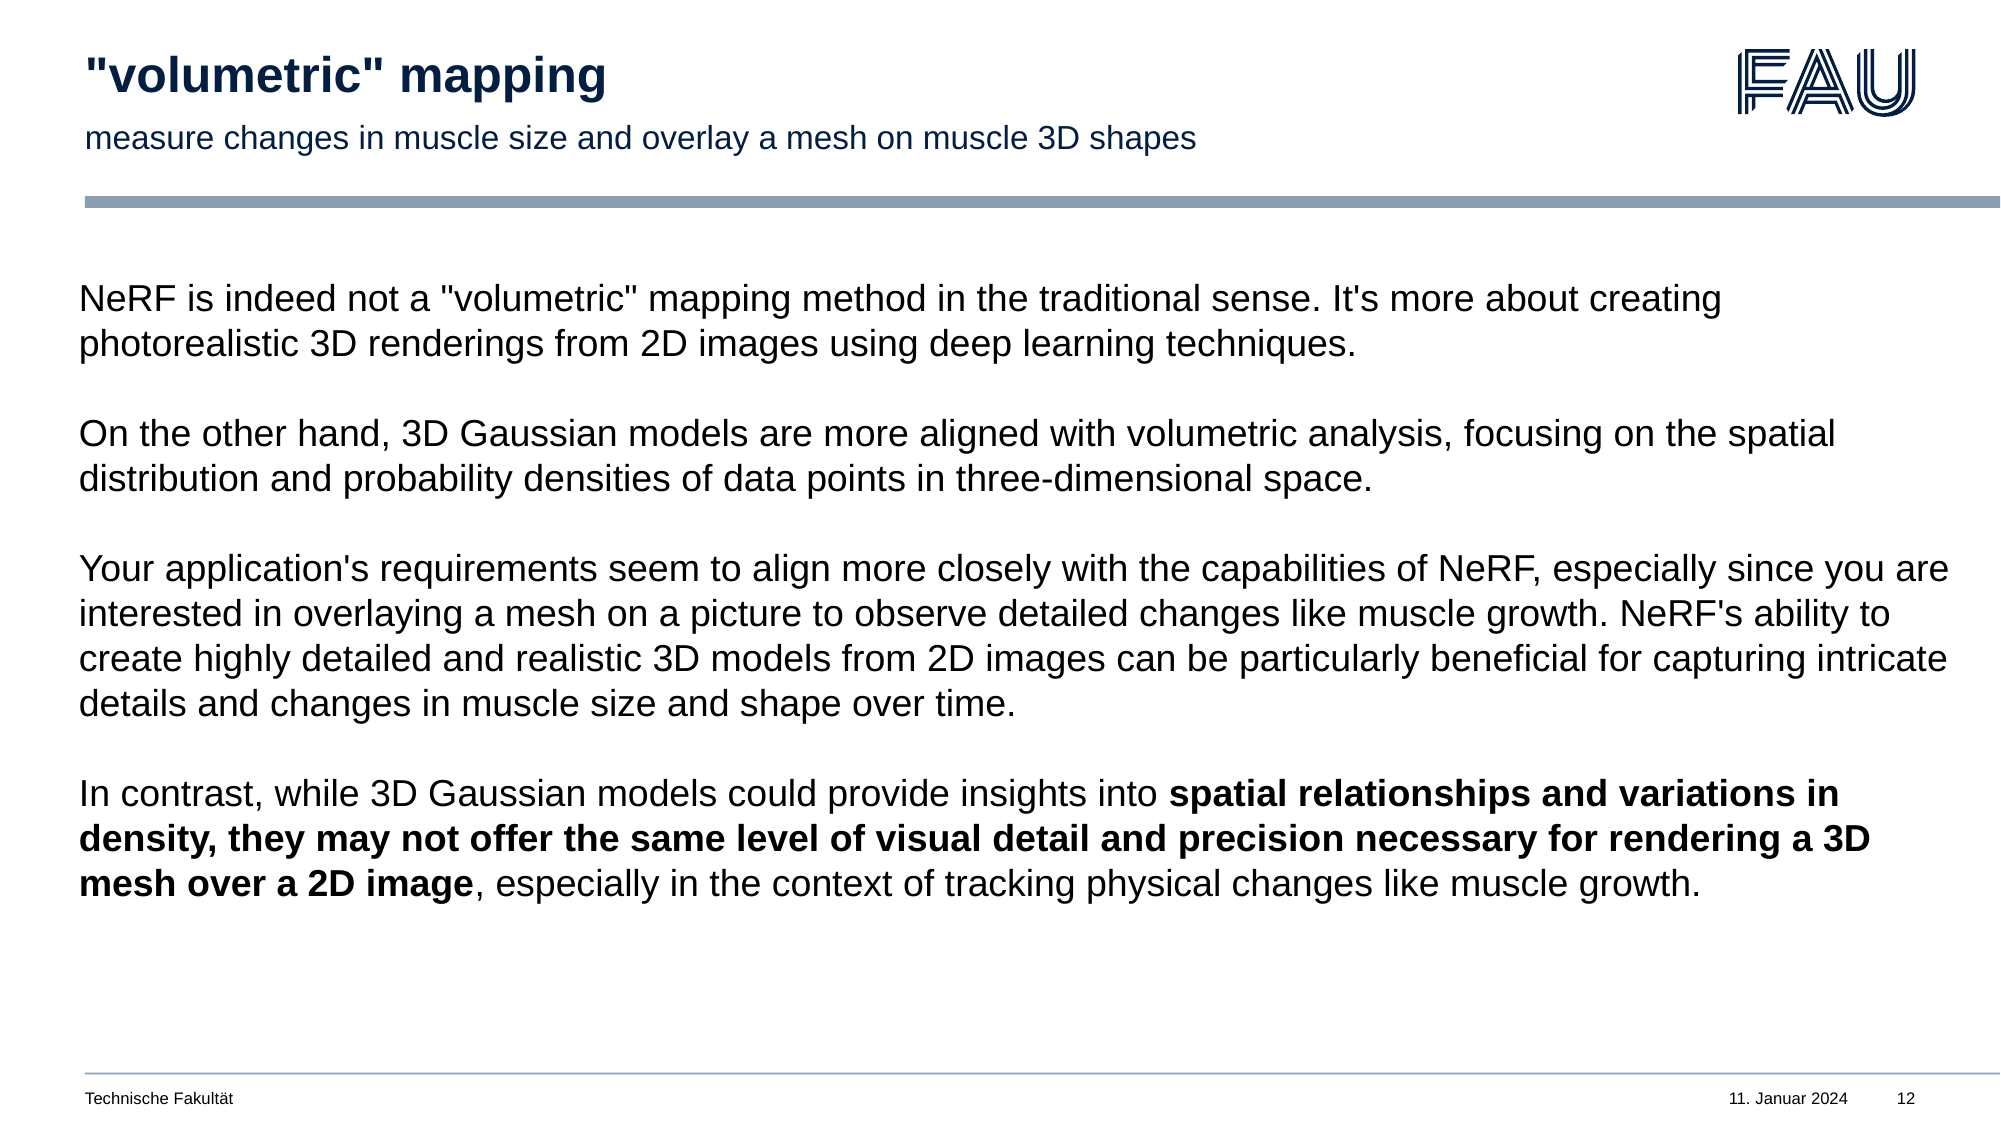

# "volumetric" mapping
measure changes in muscle size and overlay a mesh on muscle 3D shapes
NeRF is indeed not a "volumetric" mapping method in the traditional sense. It's more about creating photorealistic 3D renderings from 2D images using deep learning techniques.

On the other hand, 3D Gaussian models are more aligned with volumetric analysis, focusing on the spatial distribution and probability densities of data points in three-dimensional space.

Your application's requirements seem to align more closely with the capabilities of NeRF, especially since you are interested in overlaying a mesh on a picture to observe detailed changes like muscle growth. NeRF's ability to create highly detailed and realistic 3D models from 2D images can be particularly beneficial for capturing intricate details and changes in muscle size and shape over time.

In contrast, while 3D Gaussian models could provide insights into spatial relationships and variations in density, they may not offer the same level of visual detail and precision necessary for rendering a 3D mesh over a 2D image, especially in the context of tracking physical changes like muscle growth.
Technische Fakultät
11. Januar 2024
12